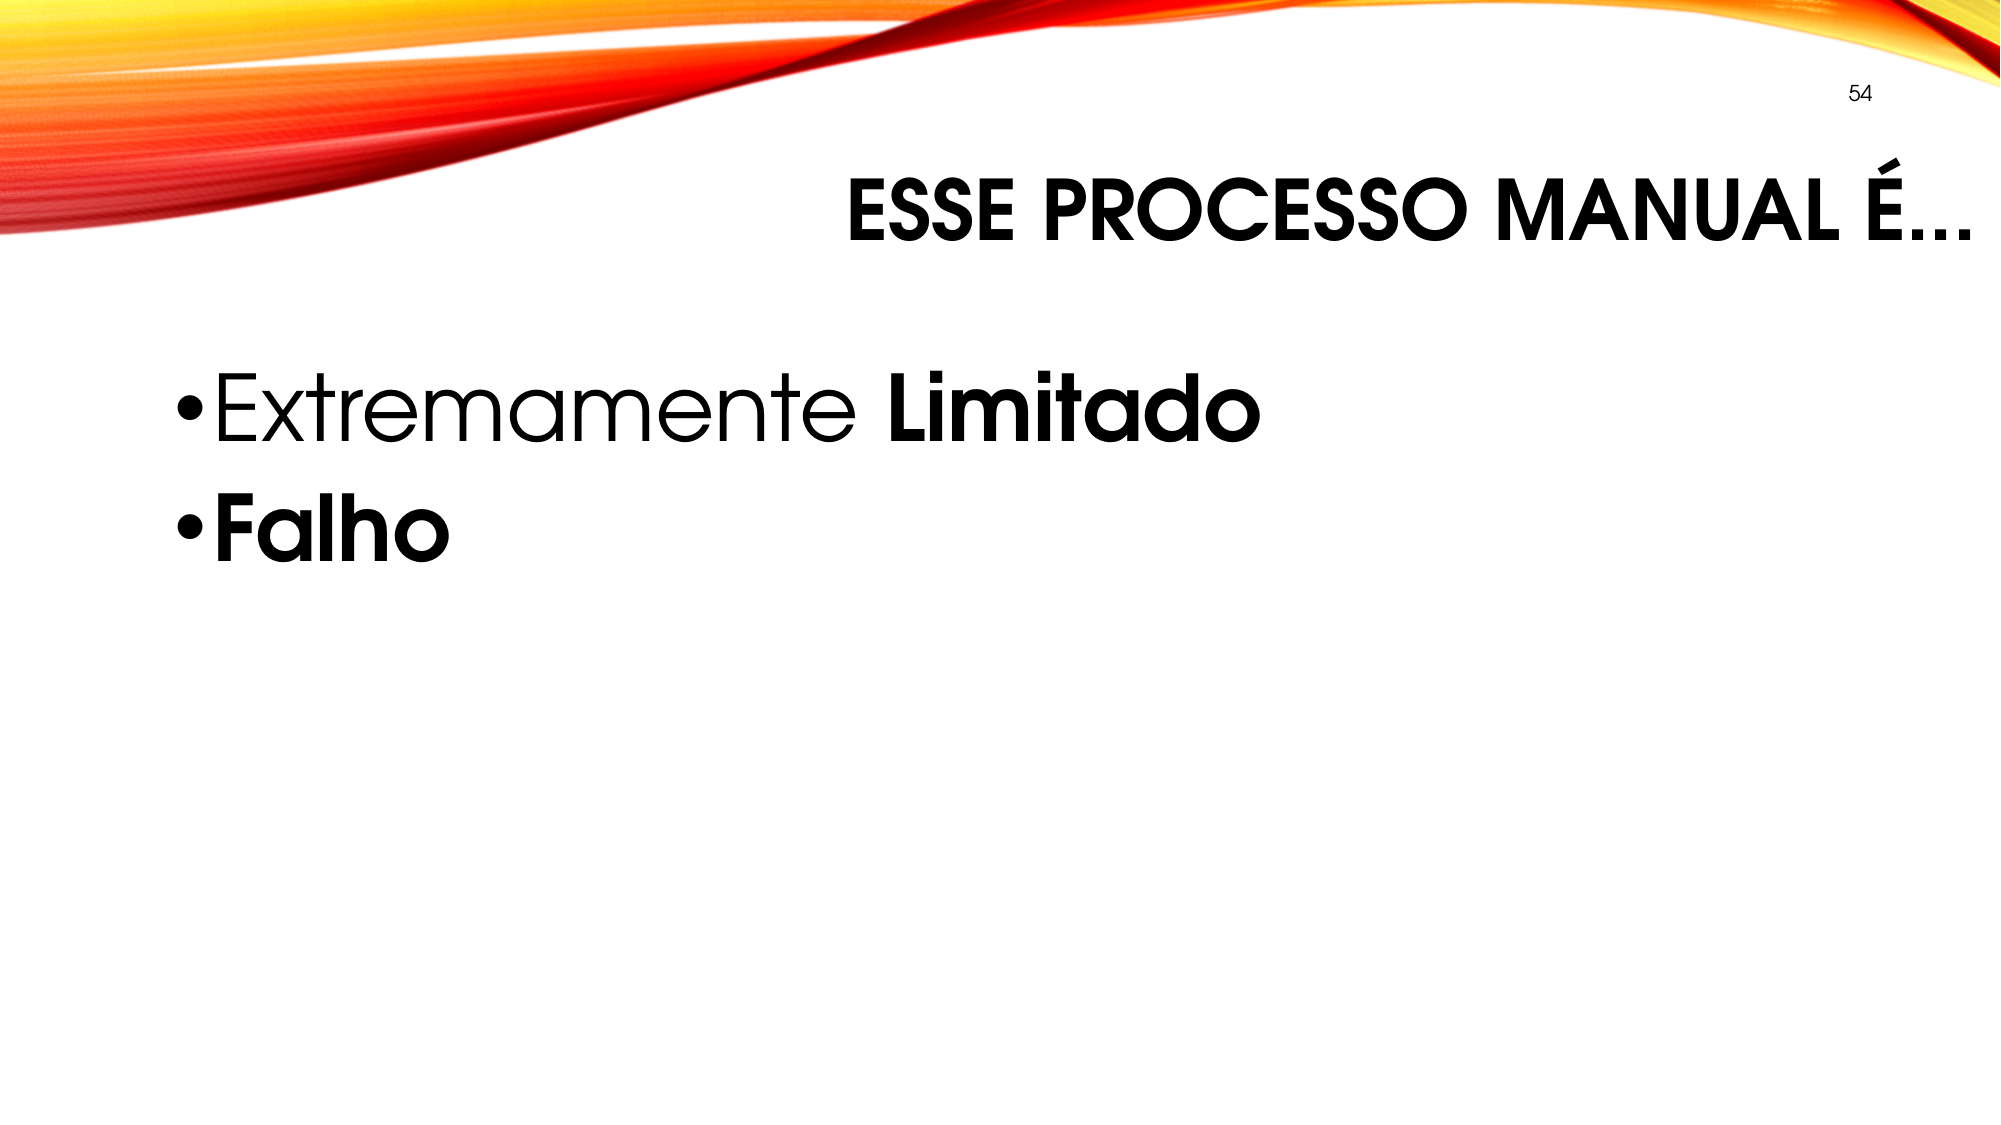

54
# Esse processo manual é...
Extremamente Limitado
Falho